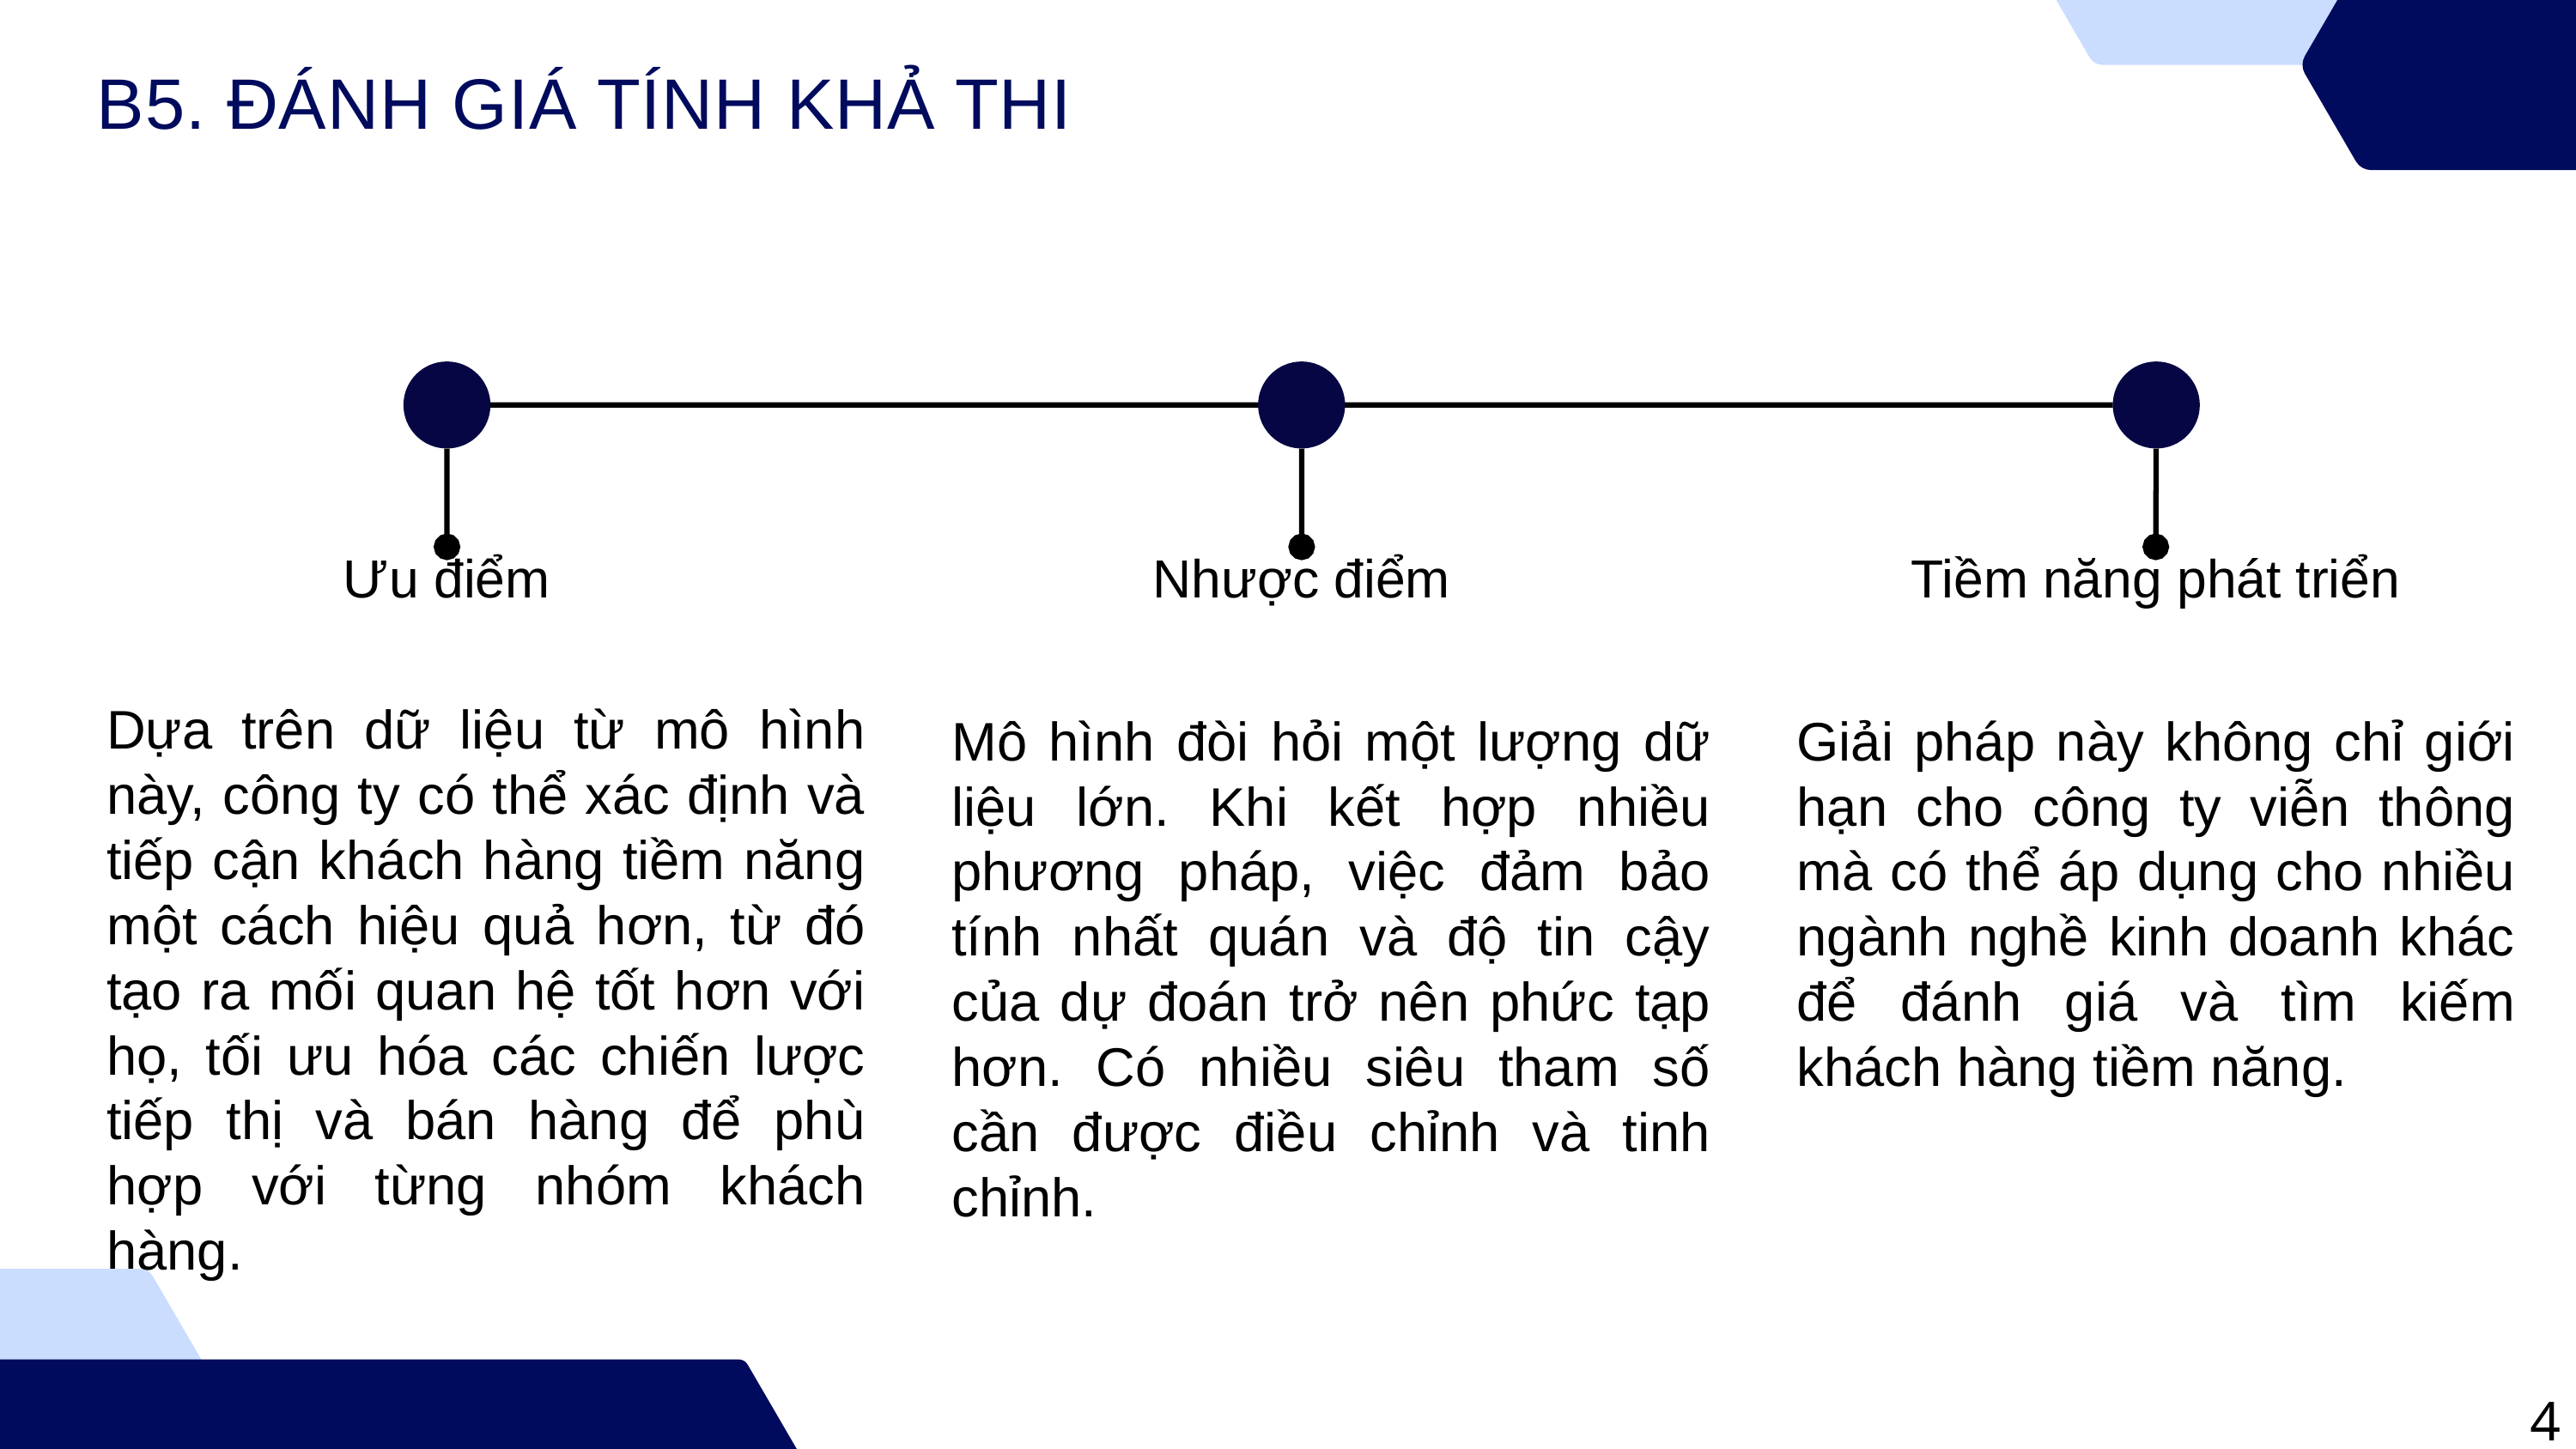

B5. ĐÁNH GIÁ TÍNH KHẢ THI

Ưu điểm
Nhược điểm
Tiềm năng phát triển
Dựa trên dữ liệu từ mô hình này, công ty có thể xác định và tiếp cận khách hàng tiềm năng một cách hiệu quả hơn, từ đó tạo ra mối quan hệ tốt hơn với họ, tối ưu hóa các chiến lược tiếp thị và bán hàng để phù hợp với từng nhóm khách hàng.
Mô hình đòi hỏi một lượng dữ liệu lớn. Khi kết hợp nhiều phương pháp, việc đảm bảo tính nhất quán và độ tin cậy của dự đoán trở nên phức tạp hơn. Có nhiều siêu tham số cần được điều chỉnh và tinh chỉnh.
Giải pháp này không chỉ giới hạn cho công ty viễn thông mà có thể áp dụng cho nhiều ngành nghề kinh doanh khác để đánh giá và tìm kiếm khách hàng tiềm năng.

42